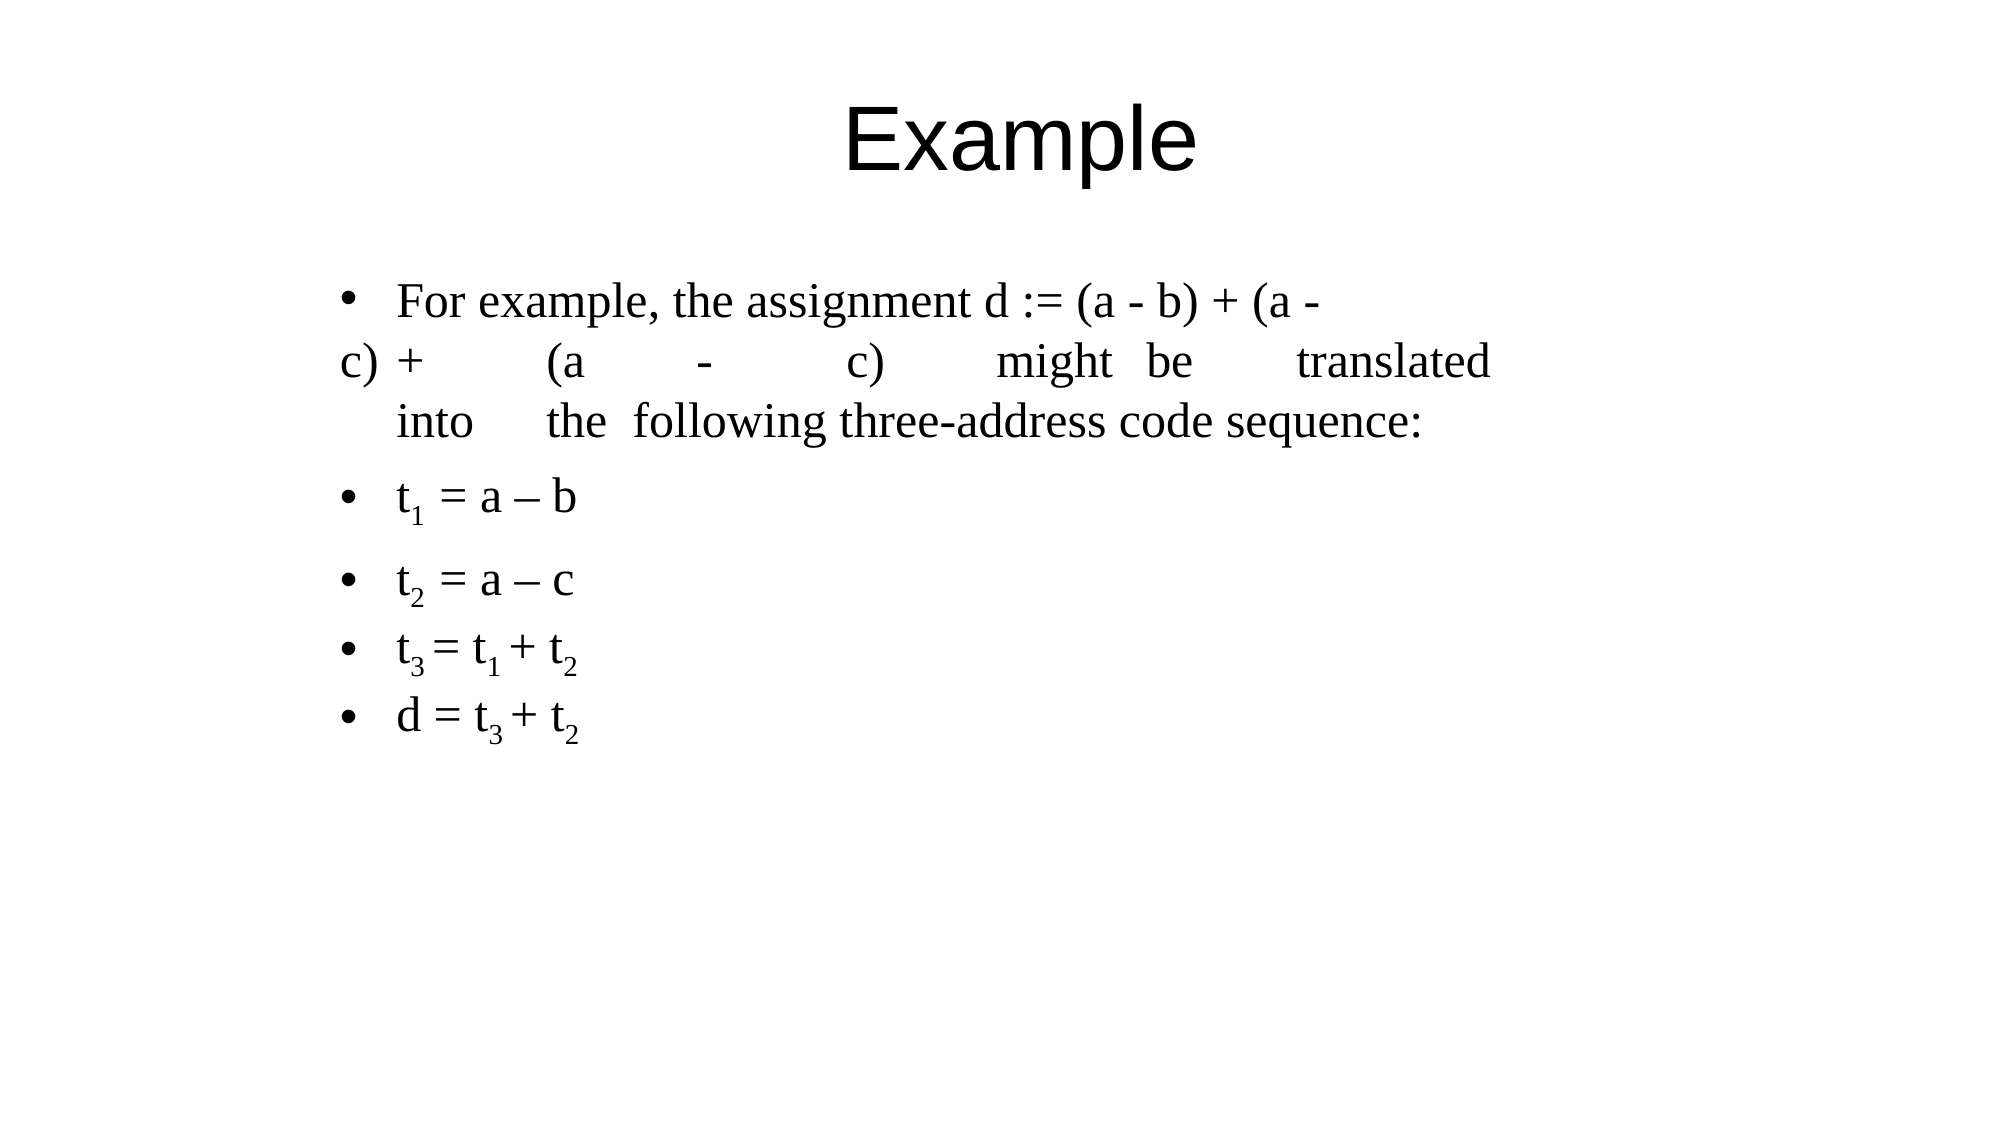

# Example
For example, the assignment d := (a - b) + (a -
c)	+	(a	-	c)	might	be	translated	into	the  following three-address code sequence:
t1  = a – b
t2  = a – c
t3 = t1 + t2
d = t3 + t2